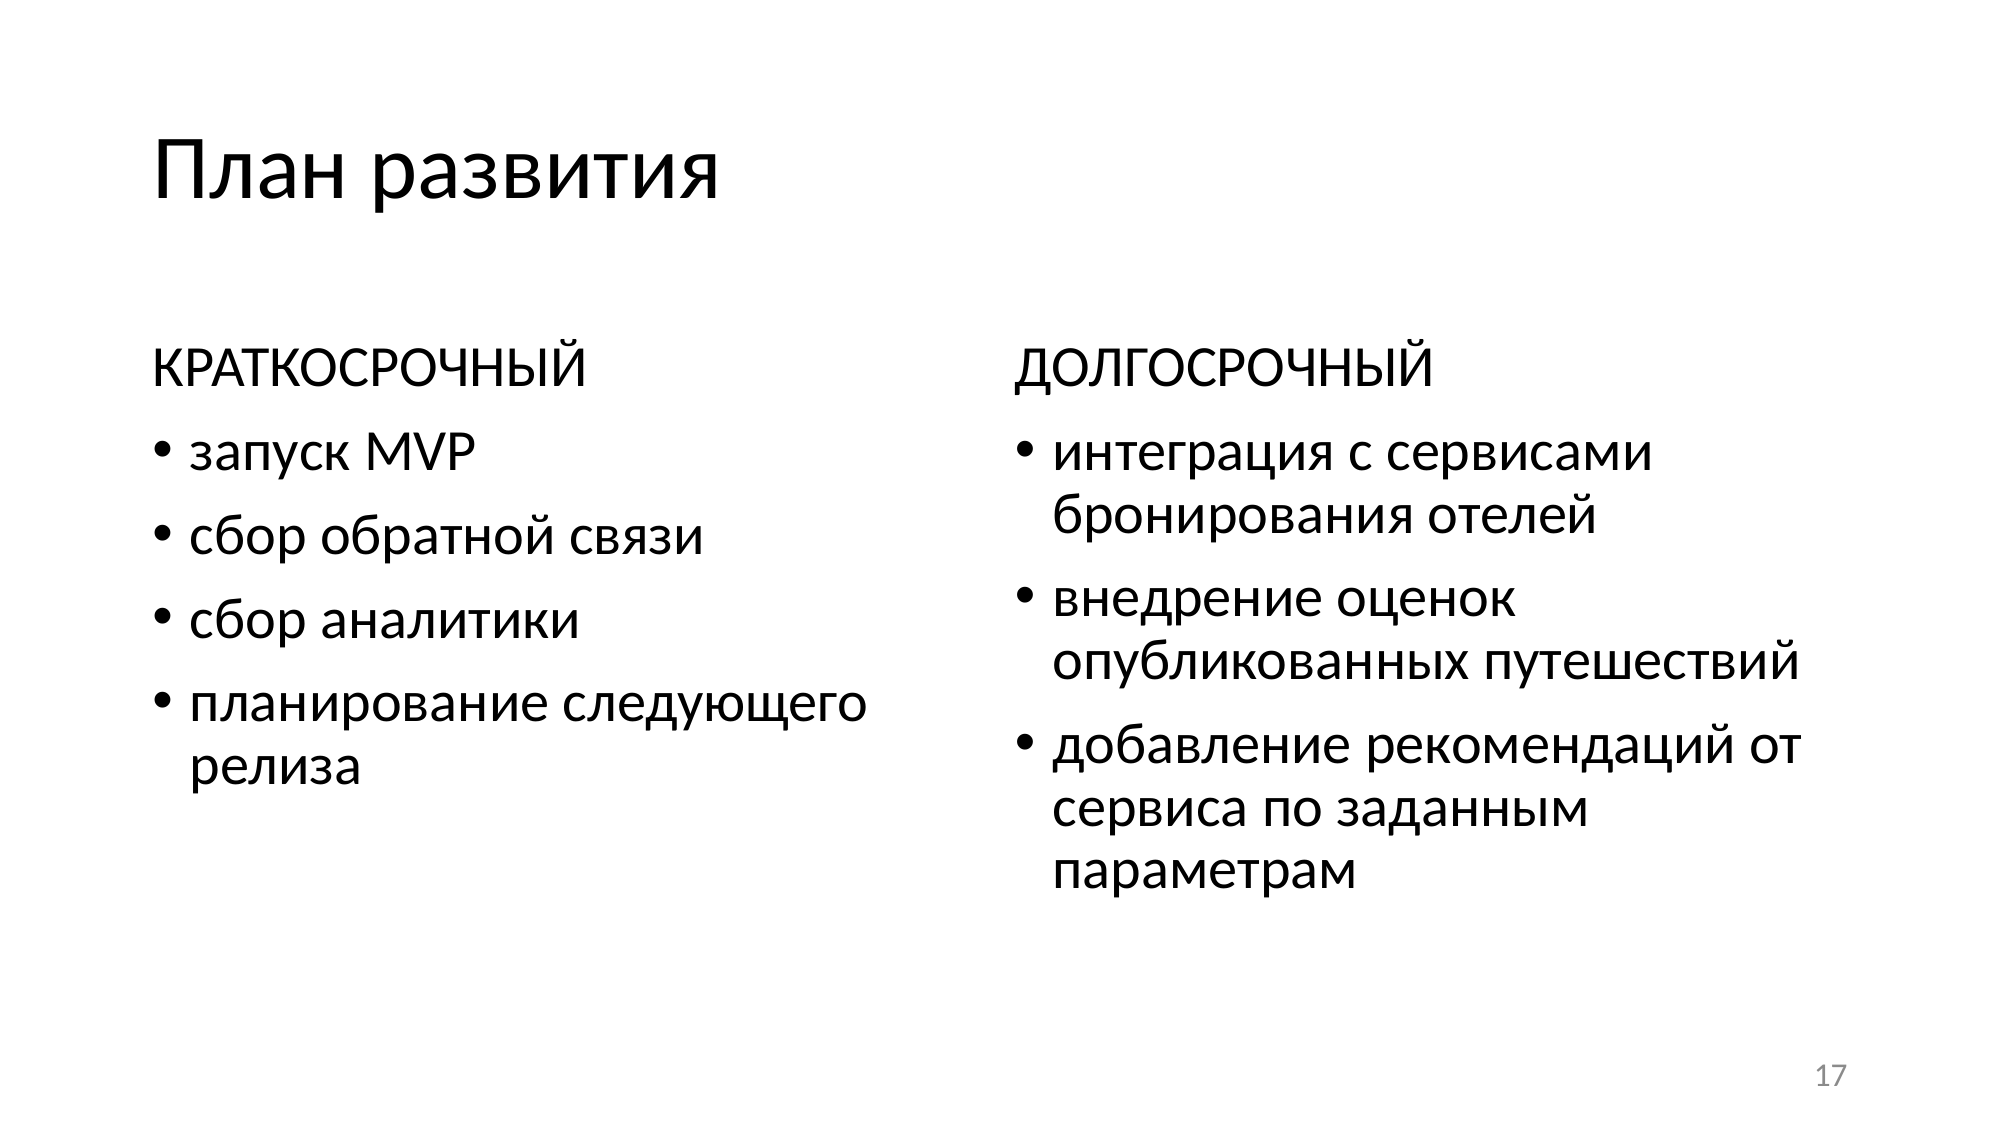

# План развития
КРАТКОСРОЧНЫЙ
запуск MVP
сбор обратной связи
сбор аналитики
планирование следующего релиза
ДОЛГОСРОЧНЫЙ
интеграция с сервисами бронирования отелей
внедрение оценок опубликованных путешествий
добавление рекомендаций от сервиса по заданным параметрам
17